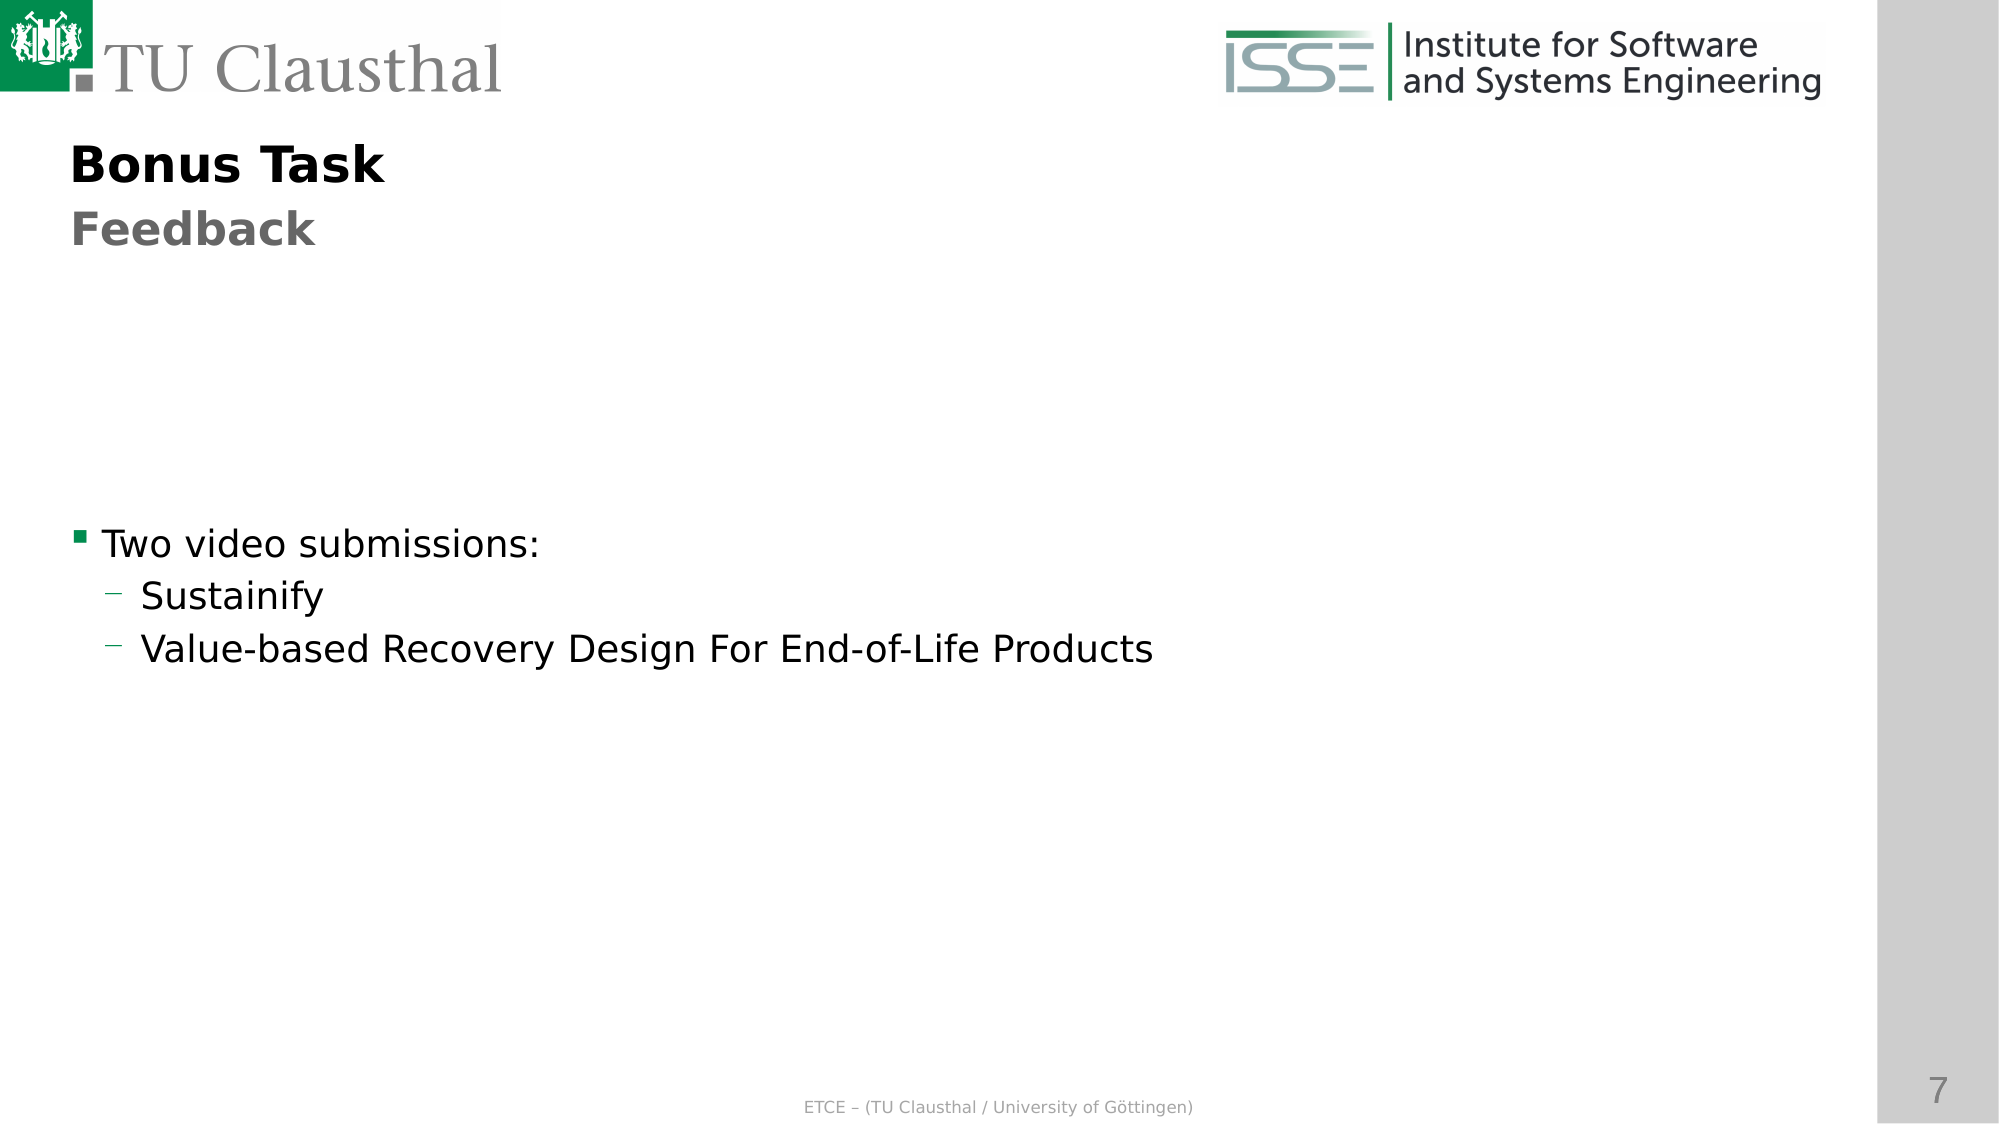

Bonus Task
Feedback
Two video submissions:
Sustainify
Value-based Recovery Design For End-of-Life Products
We will have a look at the video submissions during the Q&A session